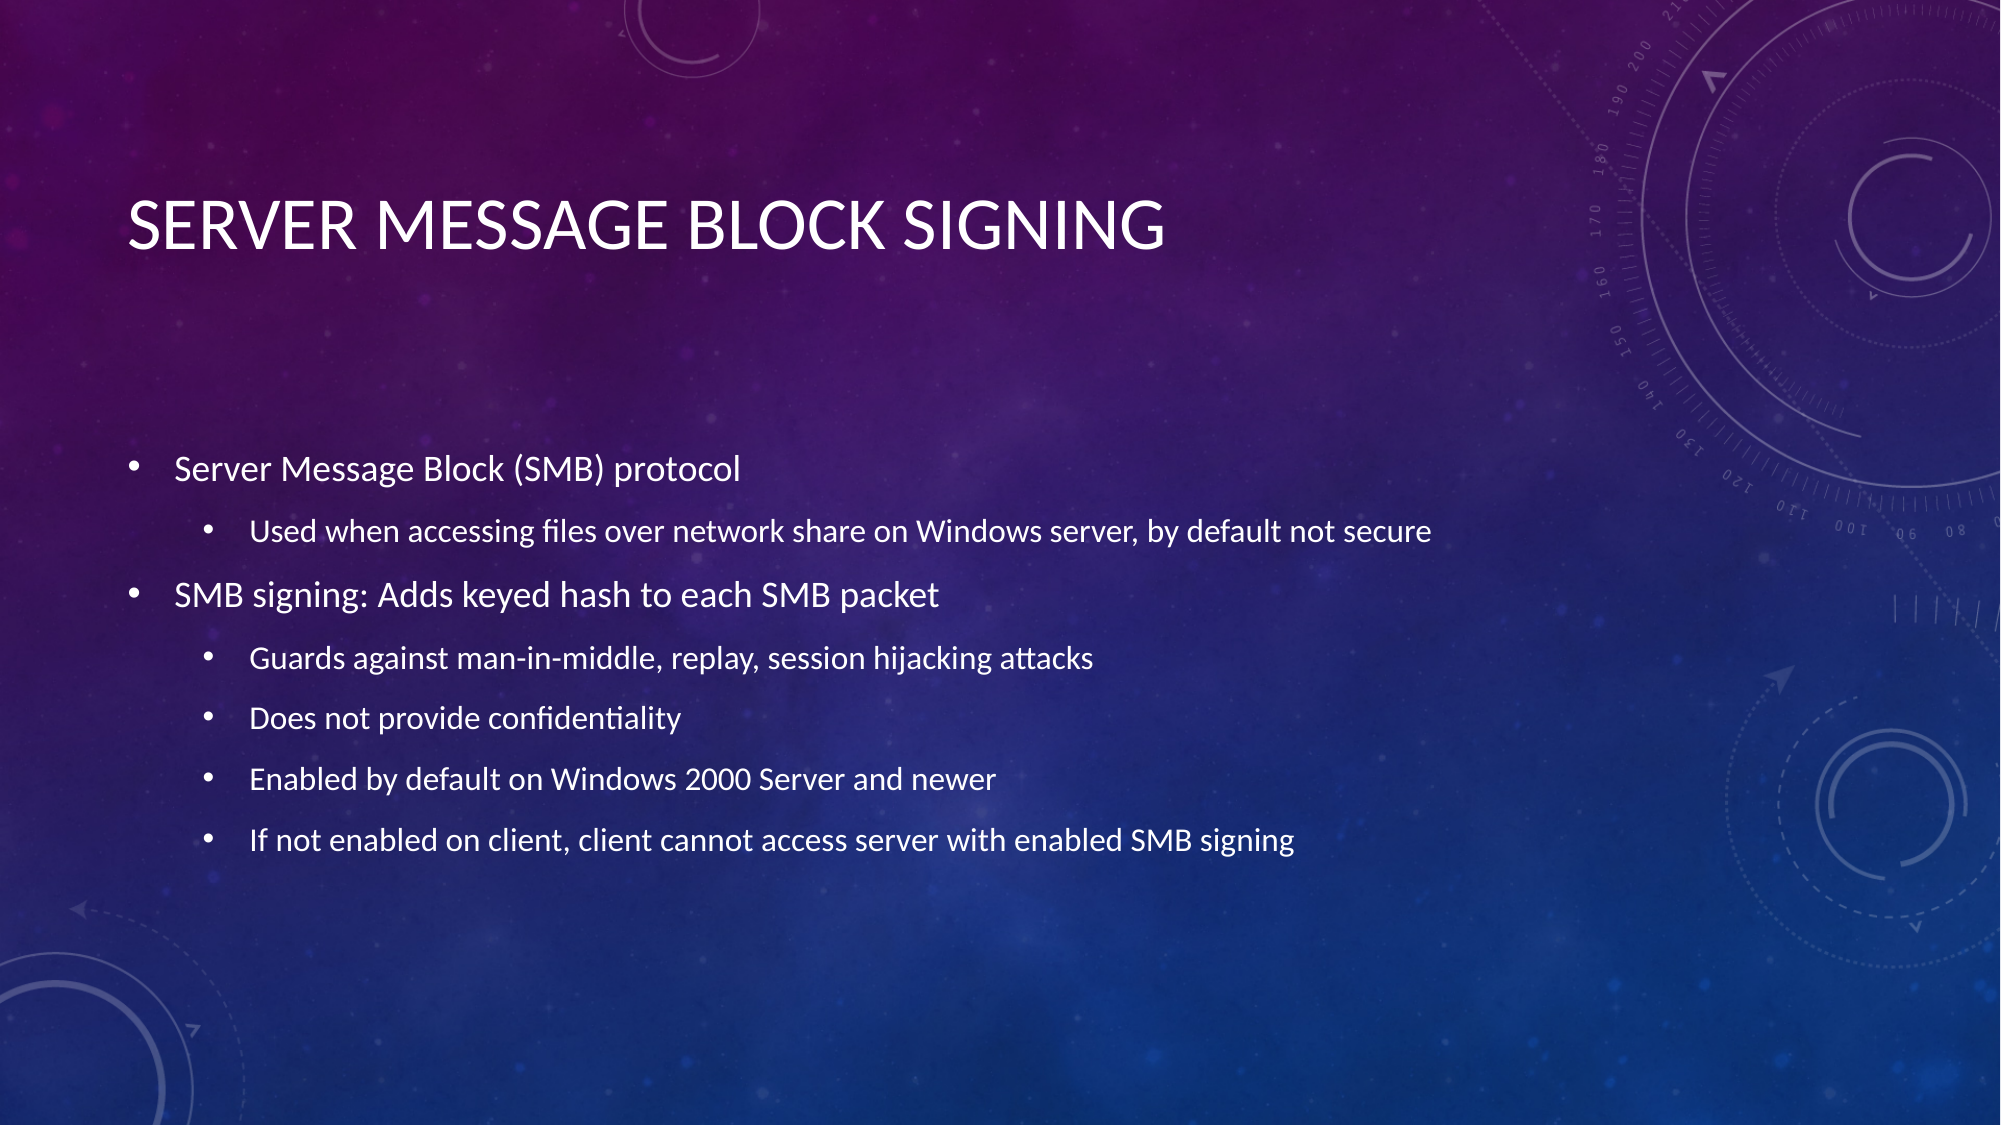

# Server Message Block Signing
Server Message Block (SMB) protocol
Used when accessing files over network share on Windows server, by default not secure
SMB signing: Adds keyed hash to each SMB packet
Guards against man-in-middle, replay, session hijacking attacks
Does not provide confidentiality
Enabled by default on Windows 2000 Server and newer
If not enabled on client, client cannot access server with enabled SMB signing